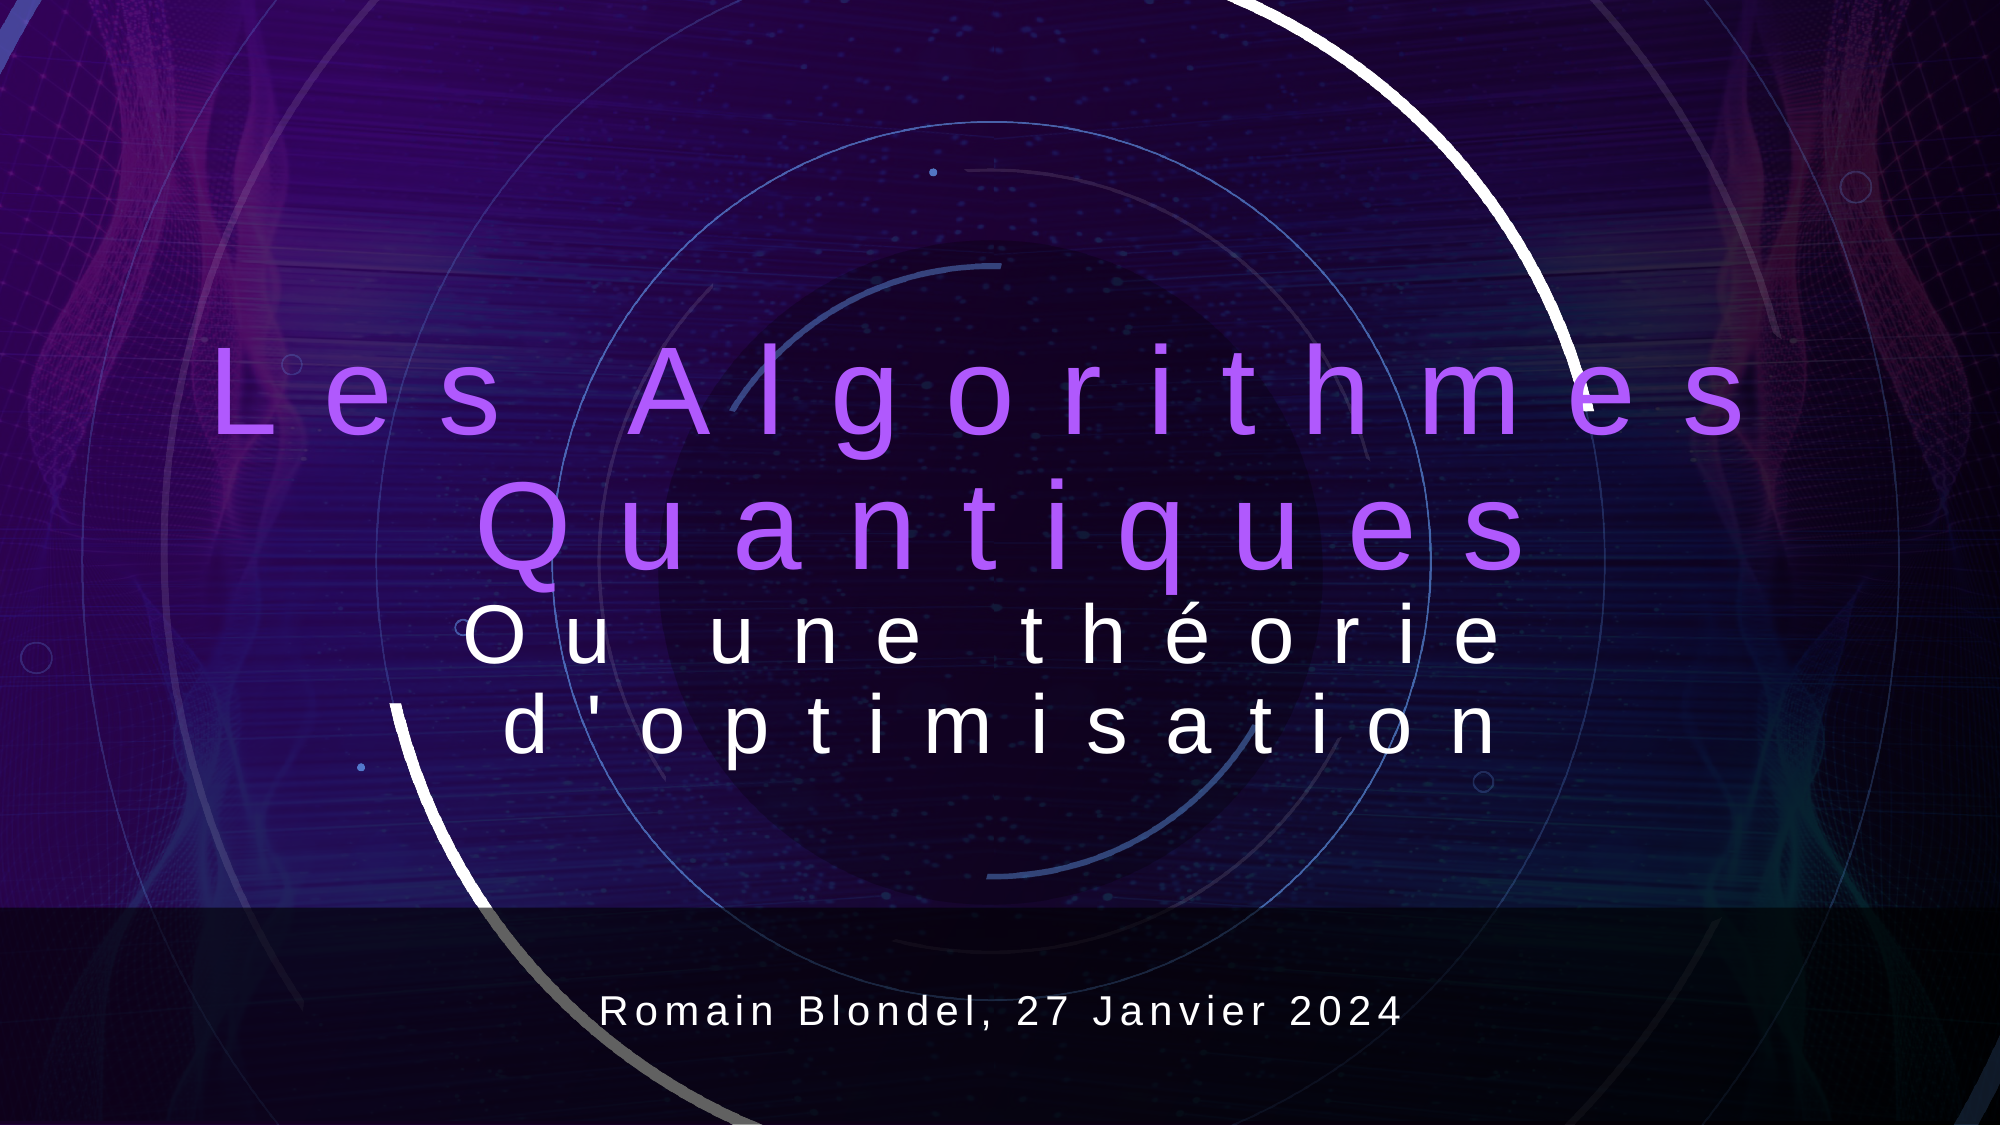

# Les Algorithmes Quantiques
Ou une théorie d'optimisation
Romain Blondel, 27 Janvier 2024